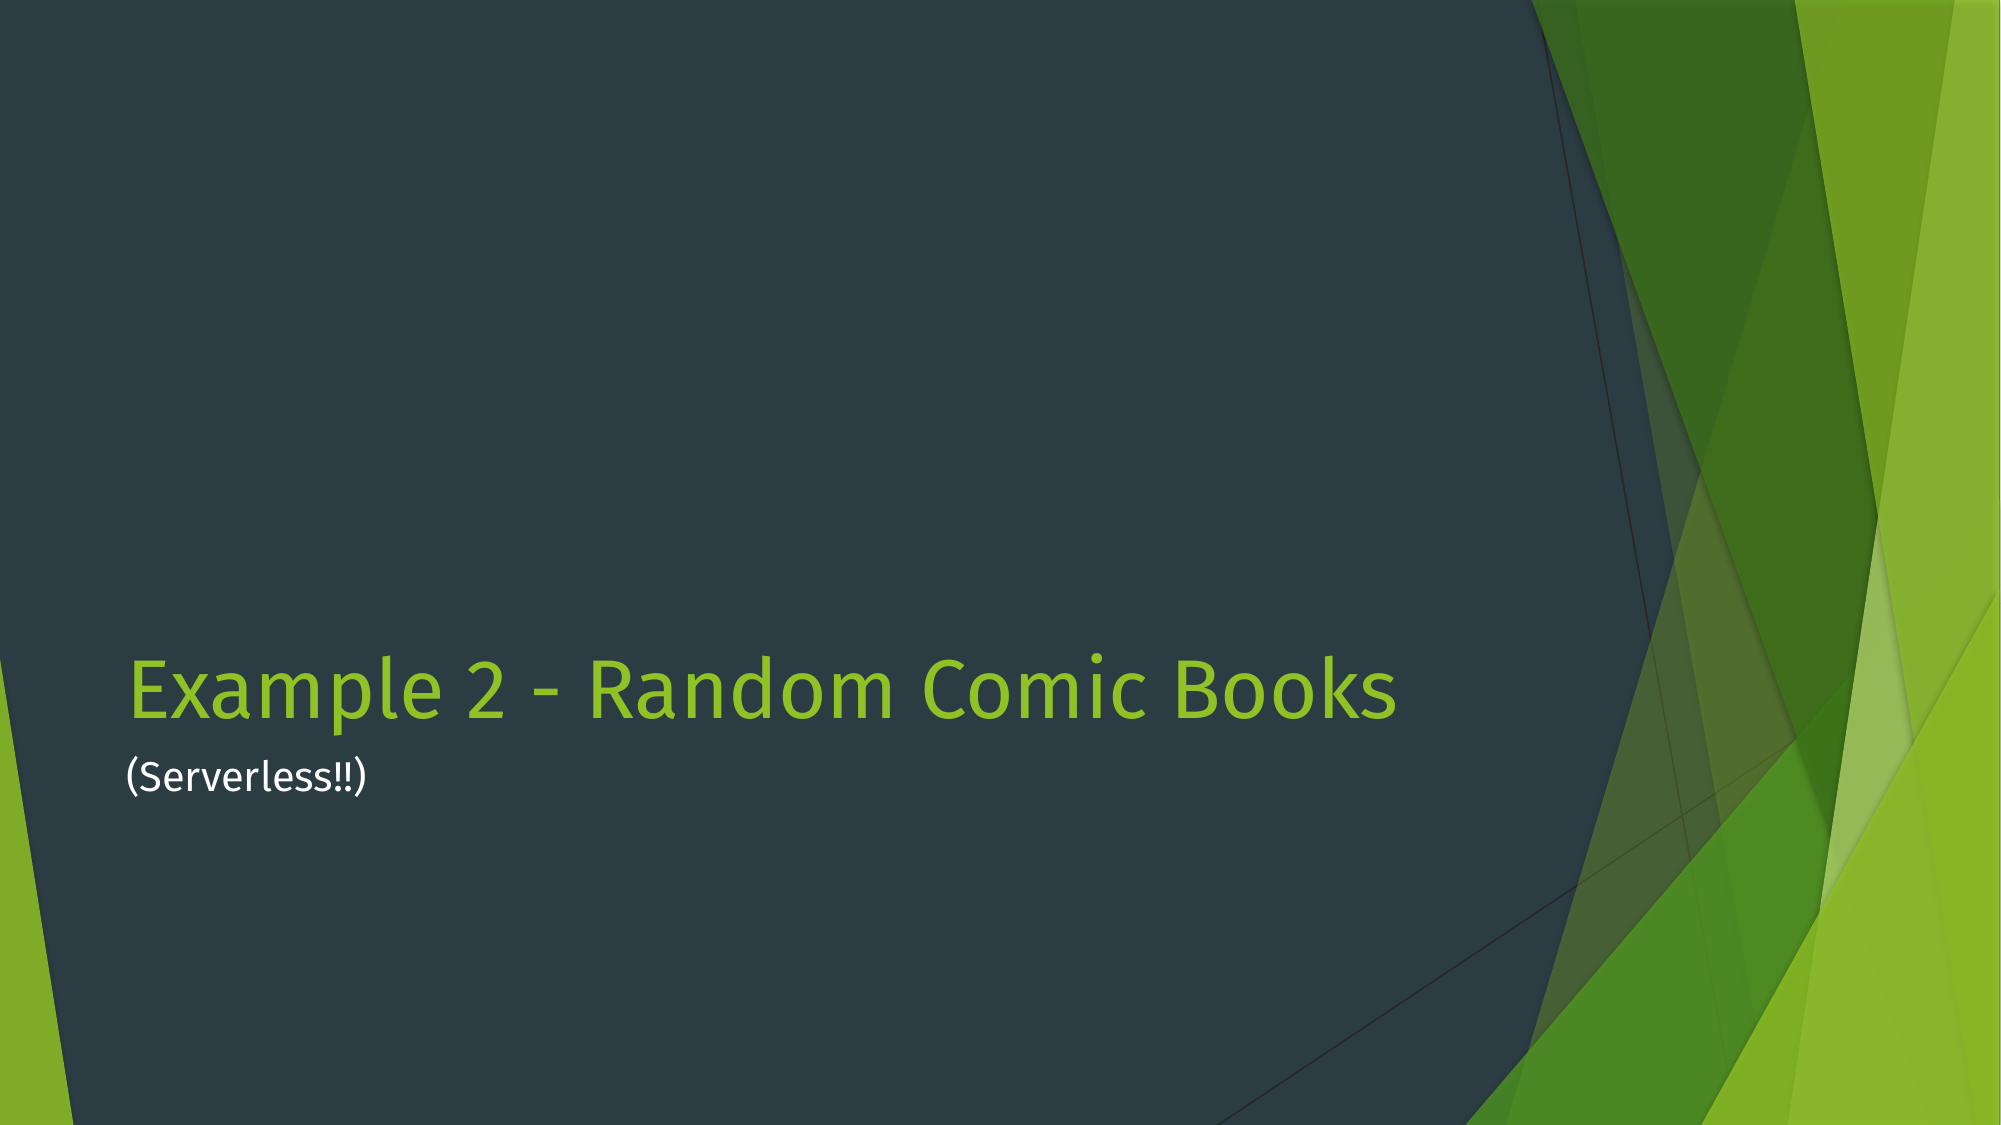

# Example 2 - Random Comic Books
(Serverless!!)